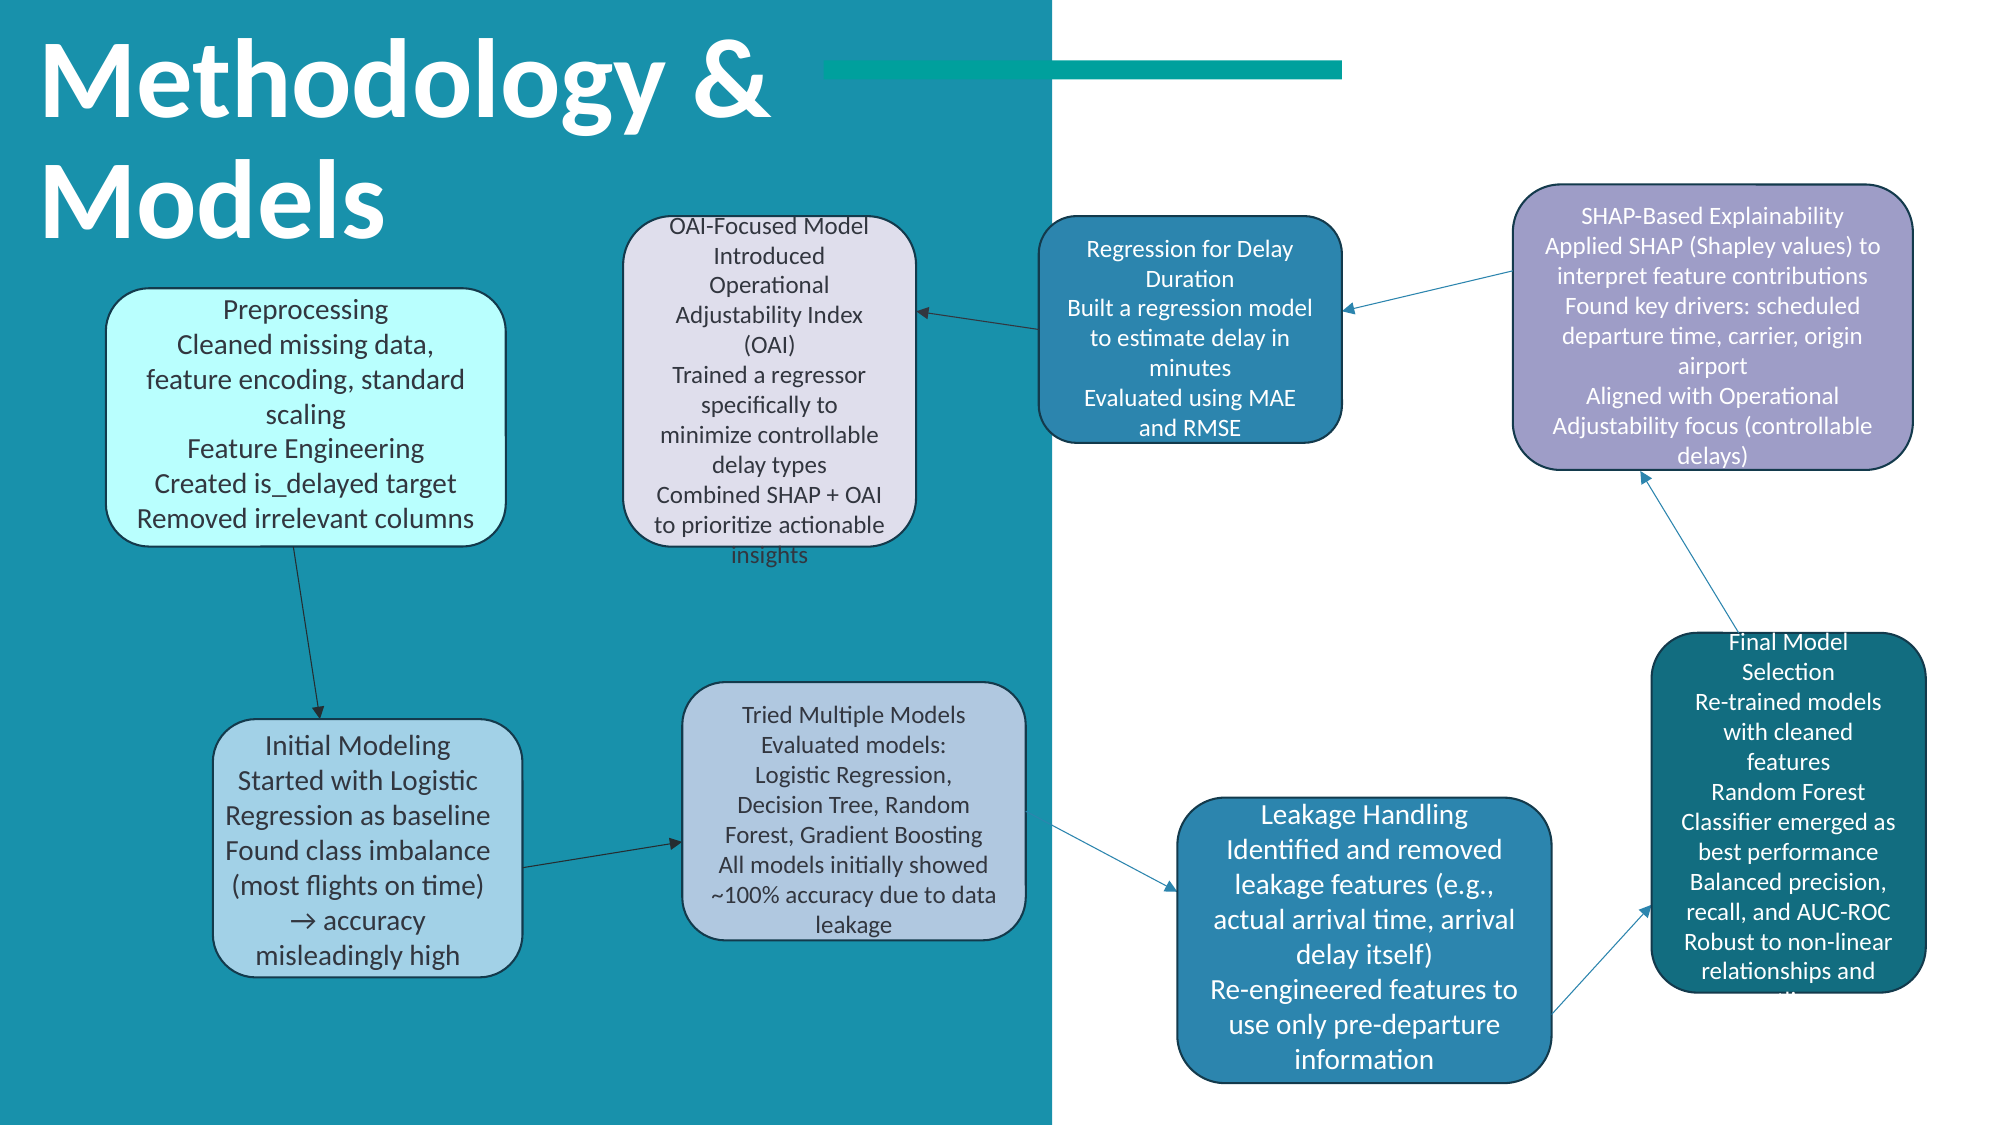

# Methodology & Models

SHAP-Based Explainability
Applied SHAP (Shapley values) to interpret feature contributions
Found key drivers: scheduled departure time, carrier, origin airport
Aligned with Operational Adjustability focus (controllable delays)

OAI-Focused Model
Introduced Operational Adjustability Index (OAI)
Trained a regressor specifically to minimize controllable delay types
Combined SHAP + OAI to prioritize actionable insights

Regression for Delay Duration
Built a regression model to estimate delay in minutes
Evaluated using MAE and RMSE

Preprocessing
Cleaned missing data, feature encoding, standard scaling
Feature Engineering
Created is_delayed target Removed irrelevant columns

Final Model Selection
Re-trained models with cleaned features
Random Forest Classifier emerged as best performance Balanced precision, recall, and AUC-ROC
Robust to non-linear relationships and outliers

Tried Multiple Models
Evaluated models:
Logistic Regression, Decision Tree, Random Forest, Gradient Boosting
All models initially showed ~100% accuracy due to data leakage

Initial Modeling
Started with Logistic Regression as baseline
Found class imbalance (most flights on time) → accuracy misleadingly high

Feature Engineering & Leakage Handling
Identified and removed leakage features (e.g., actual arrival time, arrival delay itself)
Re-engineered features to use only pre-departure information